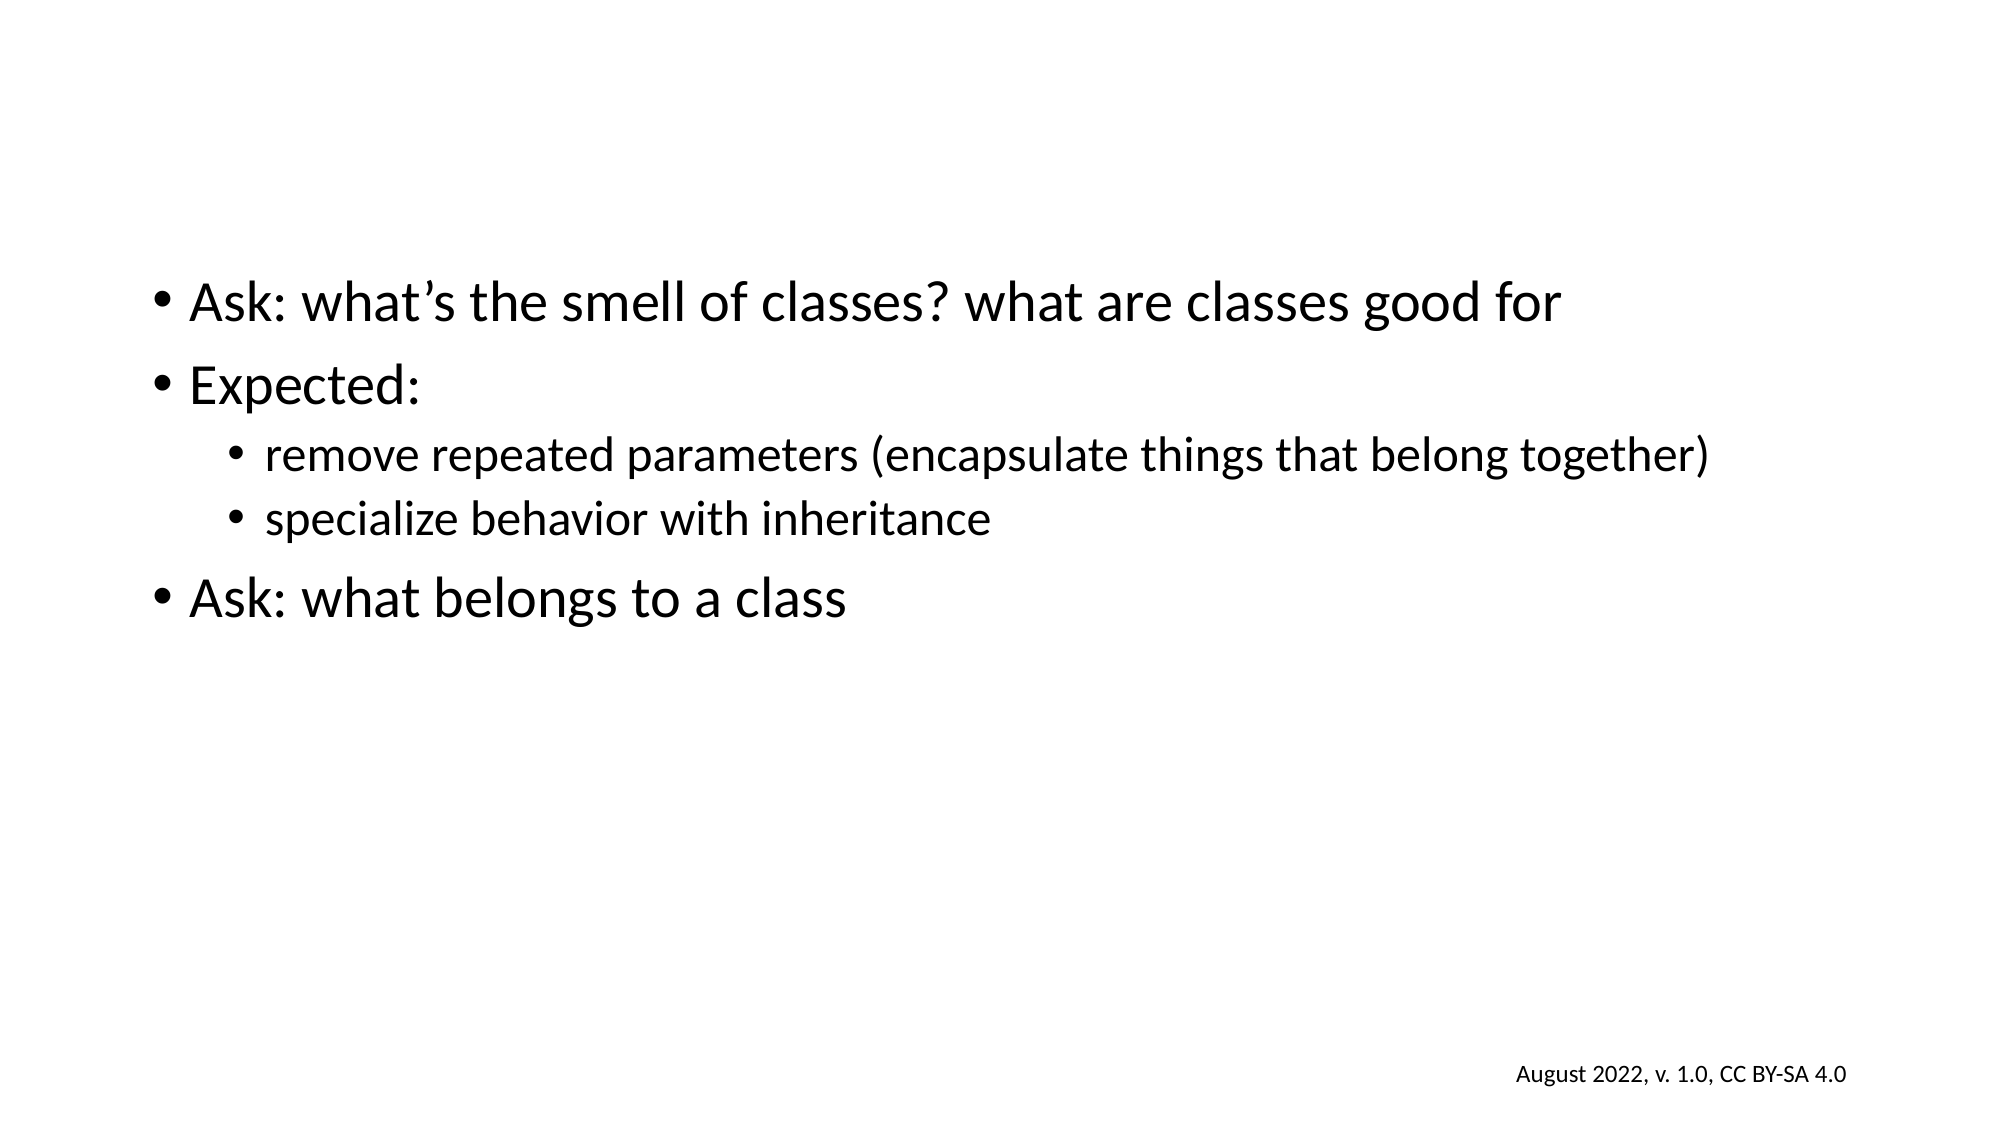

#
Ask: what’s the smell of classes? what are classes good for
Expected:
remove repeated parameters (encapsulate things that belong together)
specialize behavior with inheritance
Ask: what belongs to a class
August 2022, v. 1.0, CC BY-SA 4.0